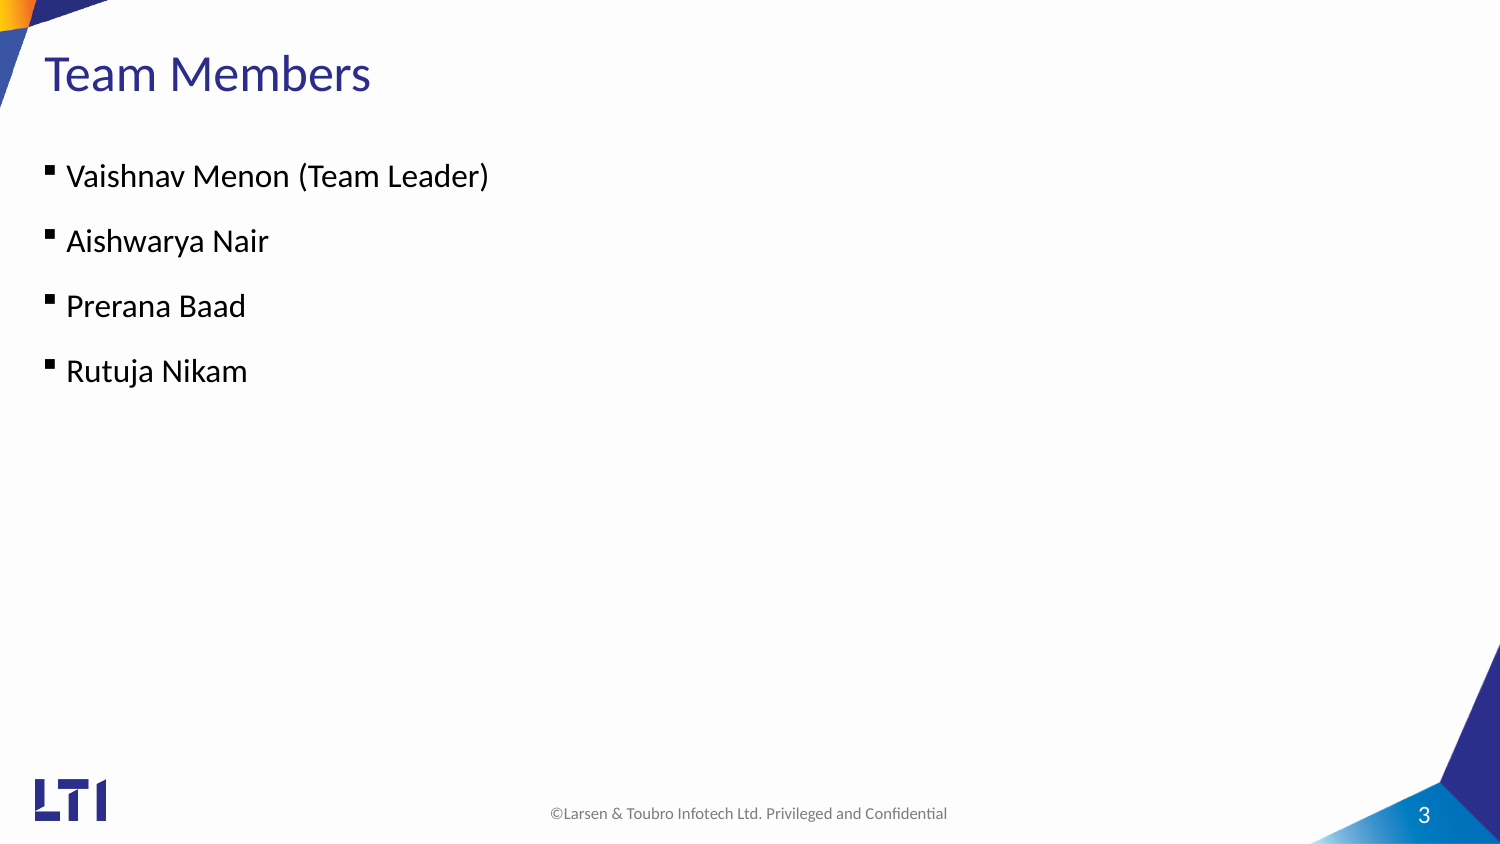

# Team Members

Vaishnav Menon (Team Leader)
Aishwarya Nair
Prerana Baad
Rutuja Nikam